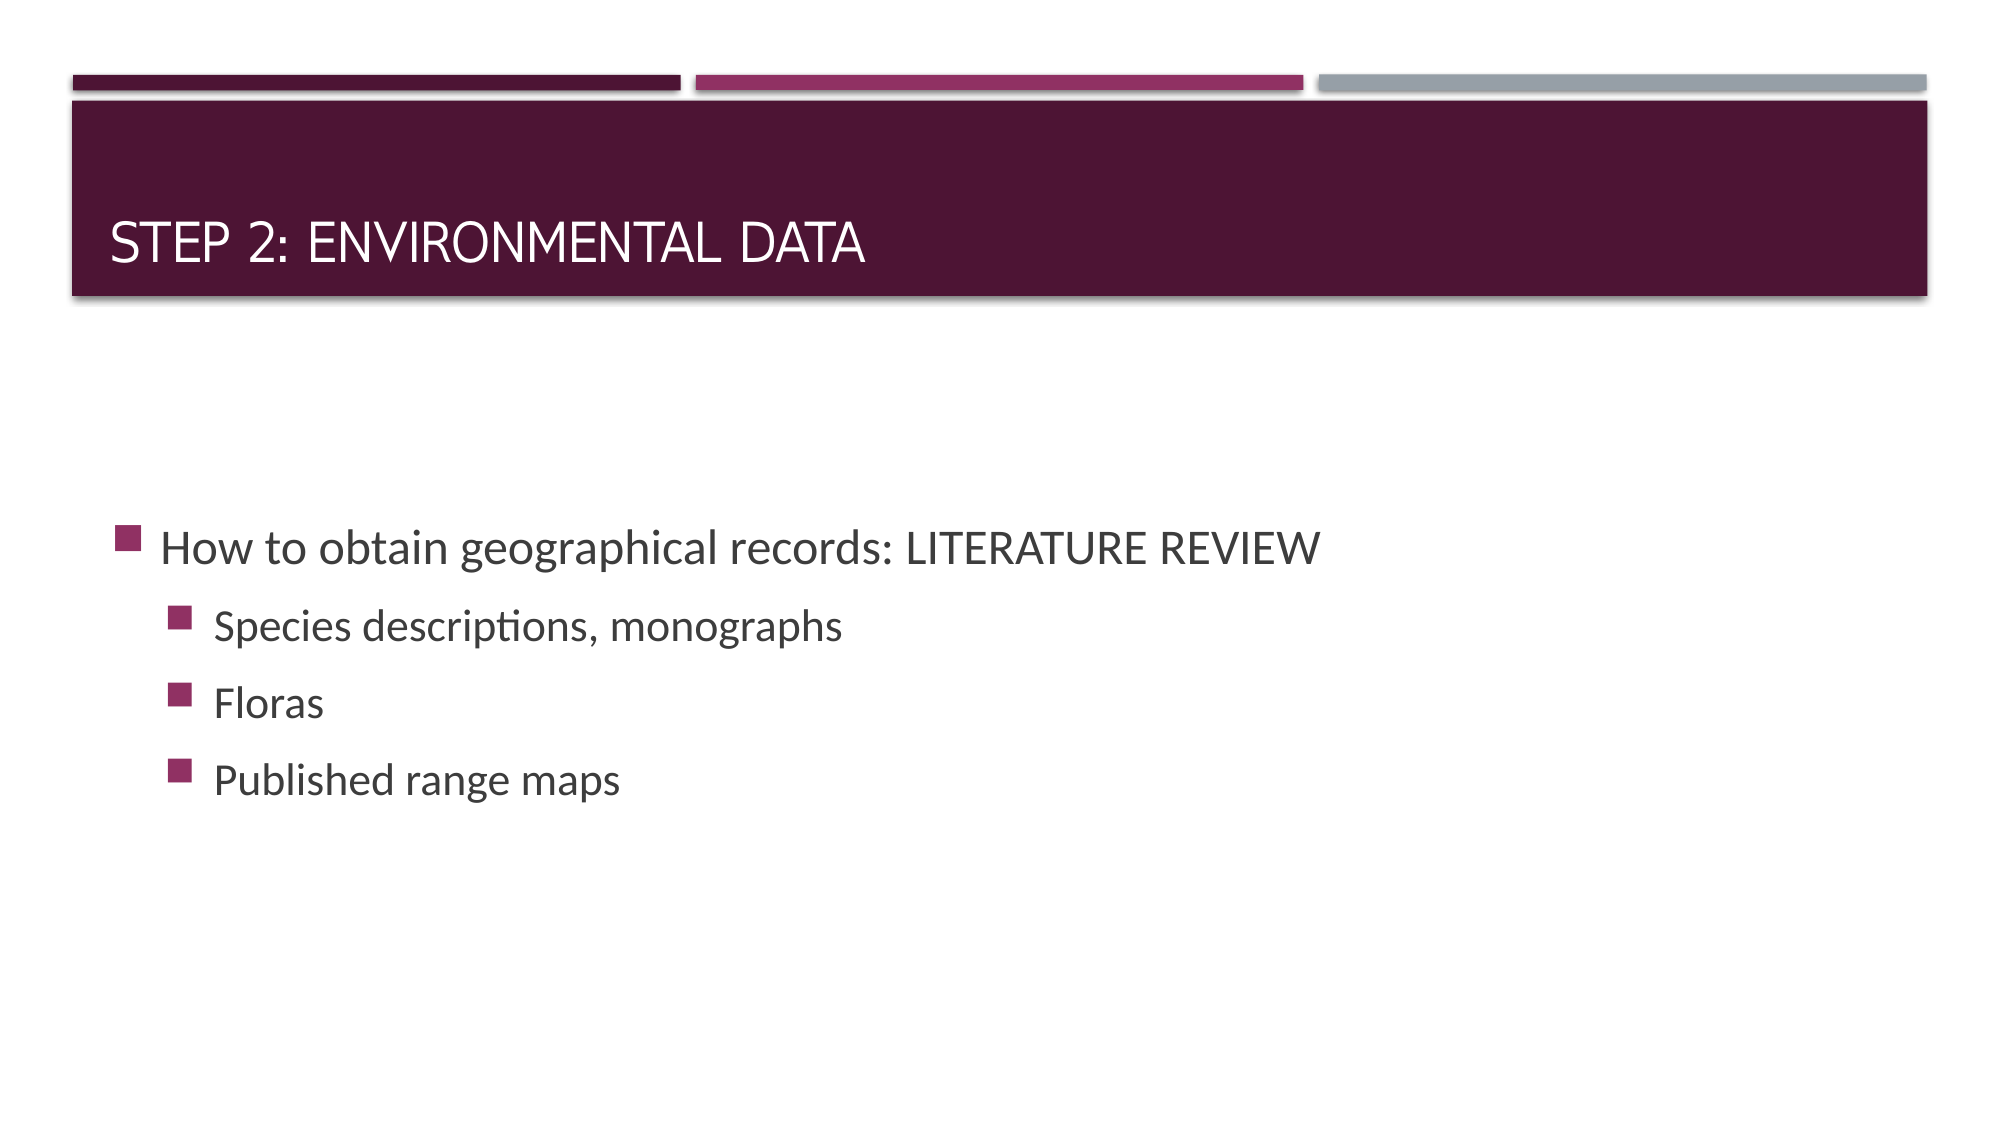

# STEP 2: Environmental DATA
How to obtain geographical records: LITERATURE REVIEW
Species descriptions, monographs
Floras
Published range maps